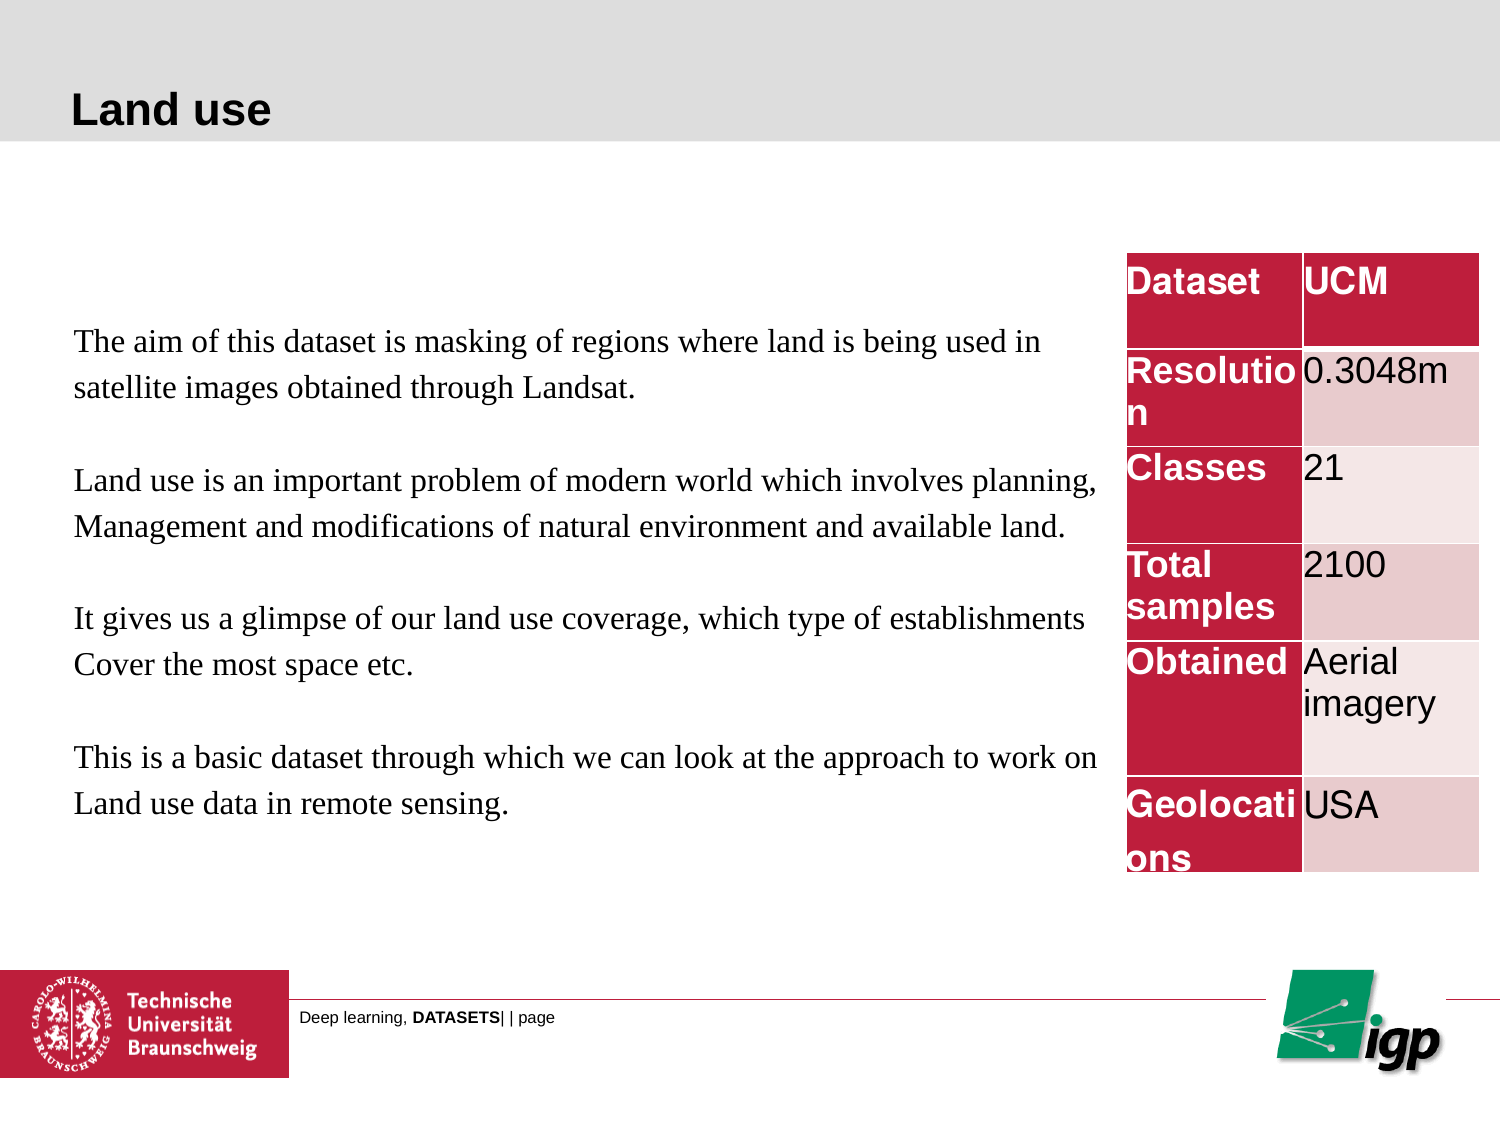

Land use
| Dataset | UCM |
| --- | --- |
| Resolution | 0.3048m |
| Classes | 21 |
| Total samples | 2100 |
| Obtained | Aerial imagery |
| Geolocations | USA |
The aim of this dataset is masking of regions where land is being used in
satellite images obtained through Landsat.

Land use is an important problem of modern world which involves planning,
Management and modifications of natural environment and available land.

It gives us a glimpse of our land use coverage, which type of establishments
Cover the most space etc.

This is a basic dataset through which we can look at the approach to work on
Land use data in remote sensing.